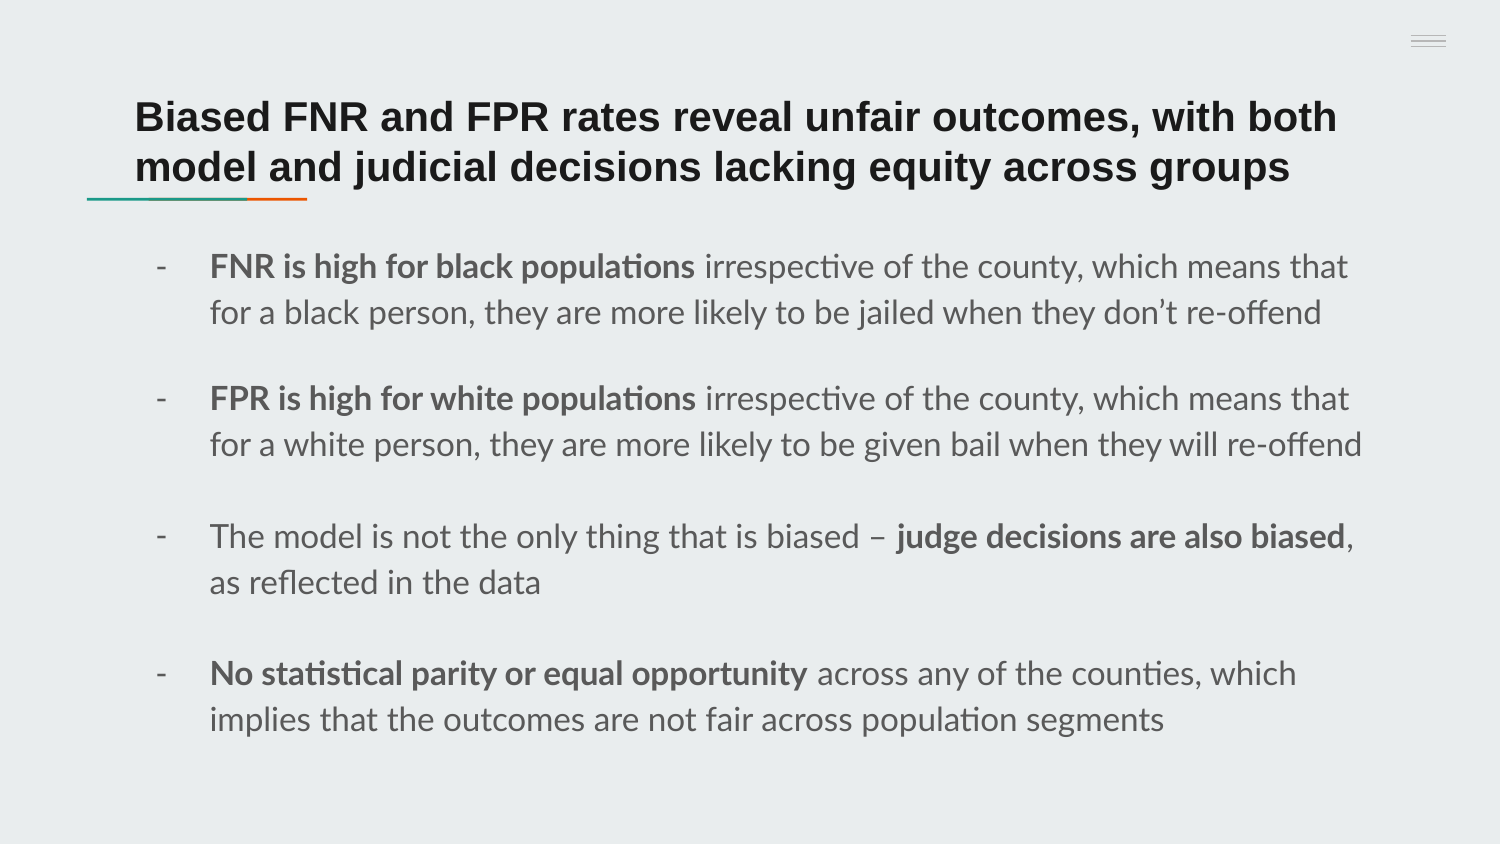

# Biased FNR and FPR rates reveal unfair outcomes, with both model and judicial decisions lacking equity across groups
FNR is high for black populations irrespective of the county, which means that for a black person, they are more likely to be jailed when they don’t re-offend
FPR is high for white populations irrespective of the county, which means that for a white person, they are more likely to be given bail when they will re-offend
The model is not the only thing that is biased – judge decisions are also biased, as reflected in the data
No statistical parity or equal opportunity across any of the counties, which implies that the outcomes are not fair across population segments